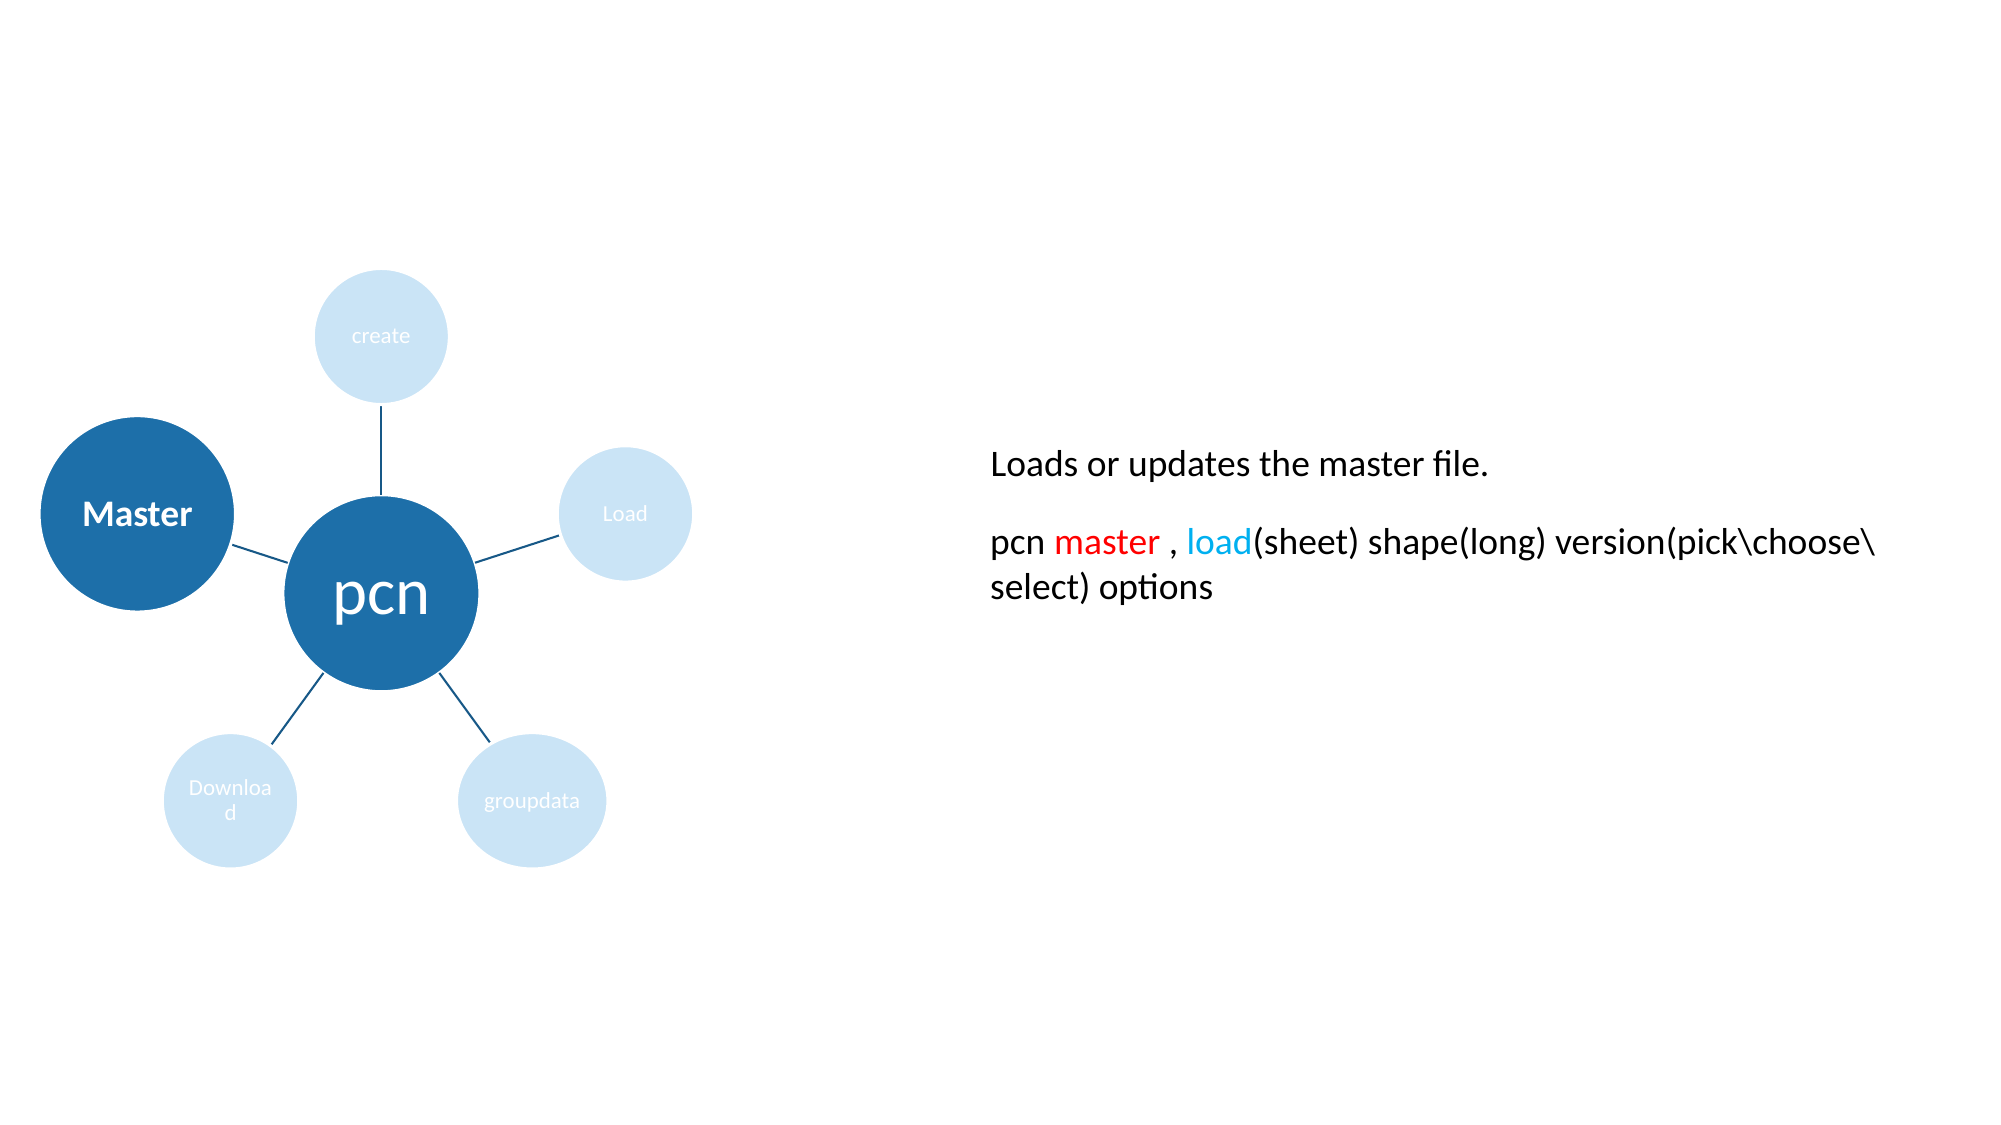

pcn

create

Load

groupdata

Download

Master
Loads or updates the master file.
pcn master , load(sheet) shape(long) version(pick\choose\select) options